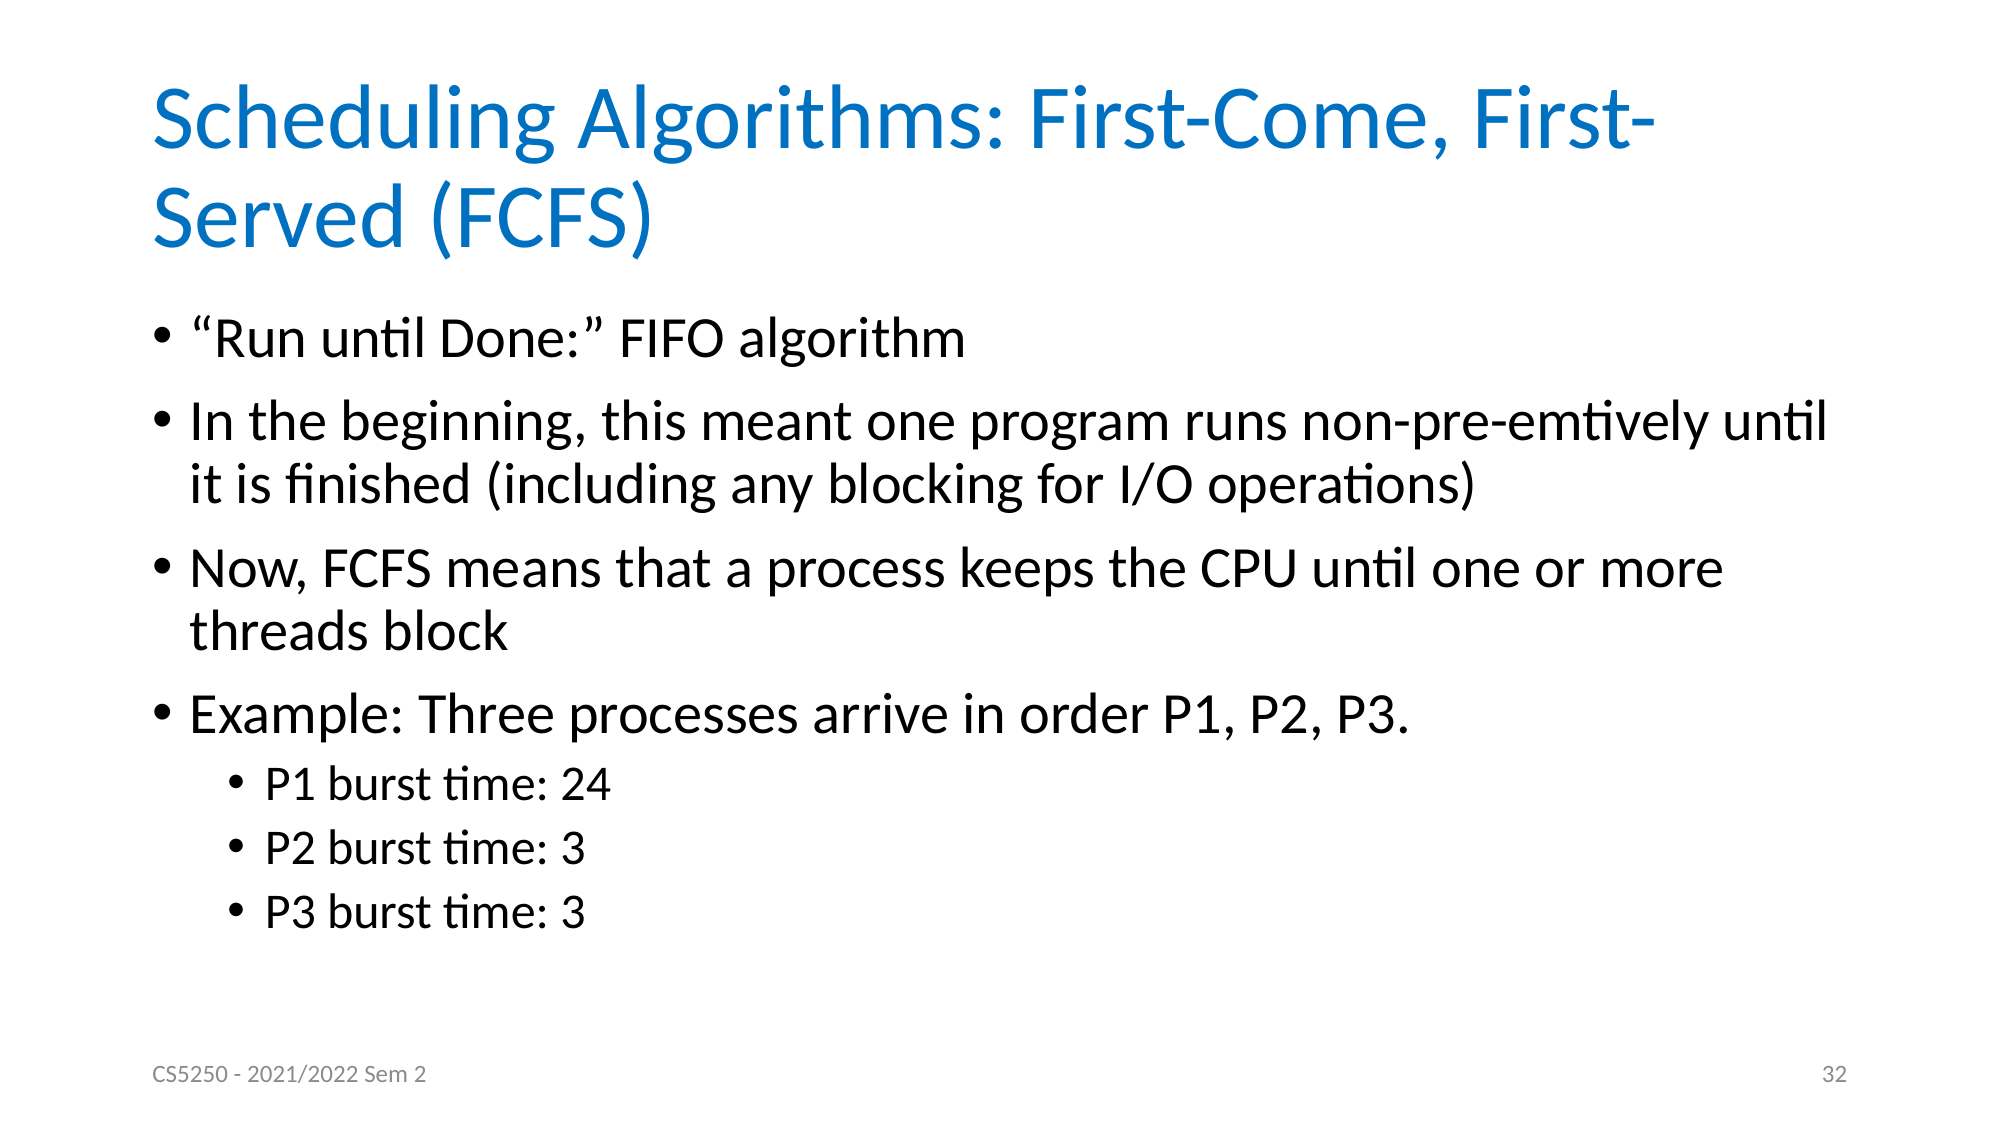

# Scheduling Algorithms: First-Come, First-Served (FCFS)
“Run until Done:” FIFO algorithm
In the beginning, this meant one program runs non-pre-emtively until it is finished (including any blocking for I/O operations)
Now, FCFS means that a process keeps the CPU until one or more threads block
Example: Three processes arrive in order P1, P2, P3.
P1 burst time: 24
P2 burst time: 3
P3 burst time: 3
CS5250 - 2021/2022 Sem 2
32